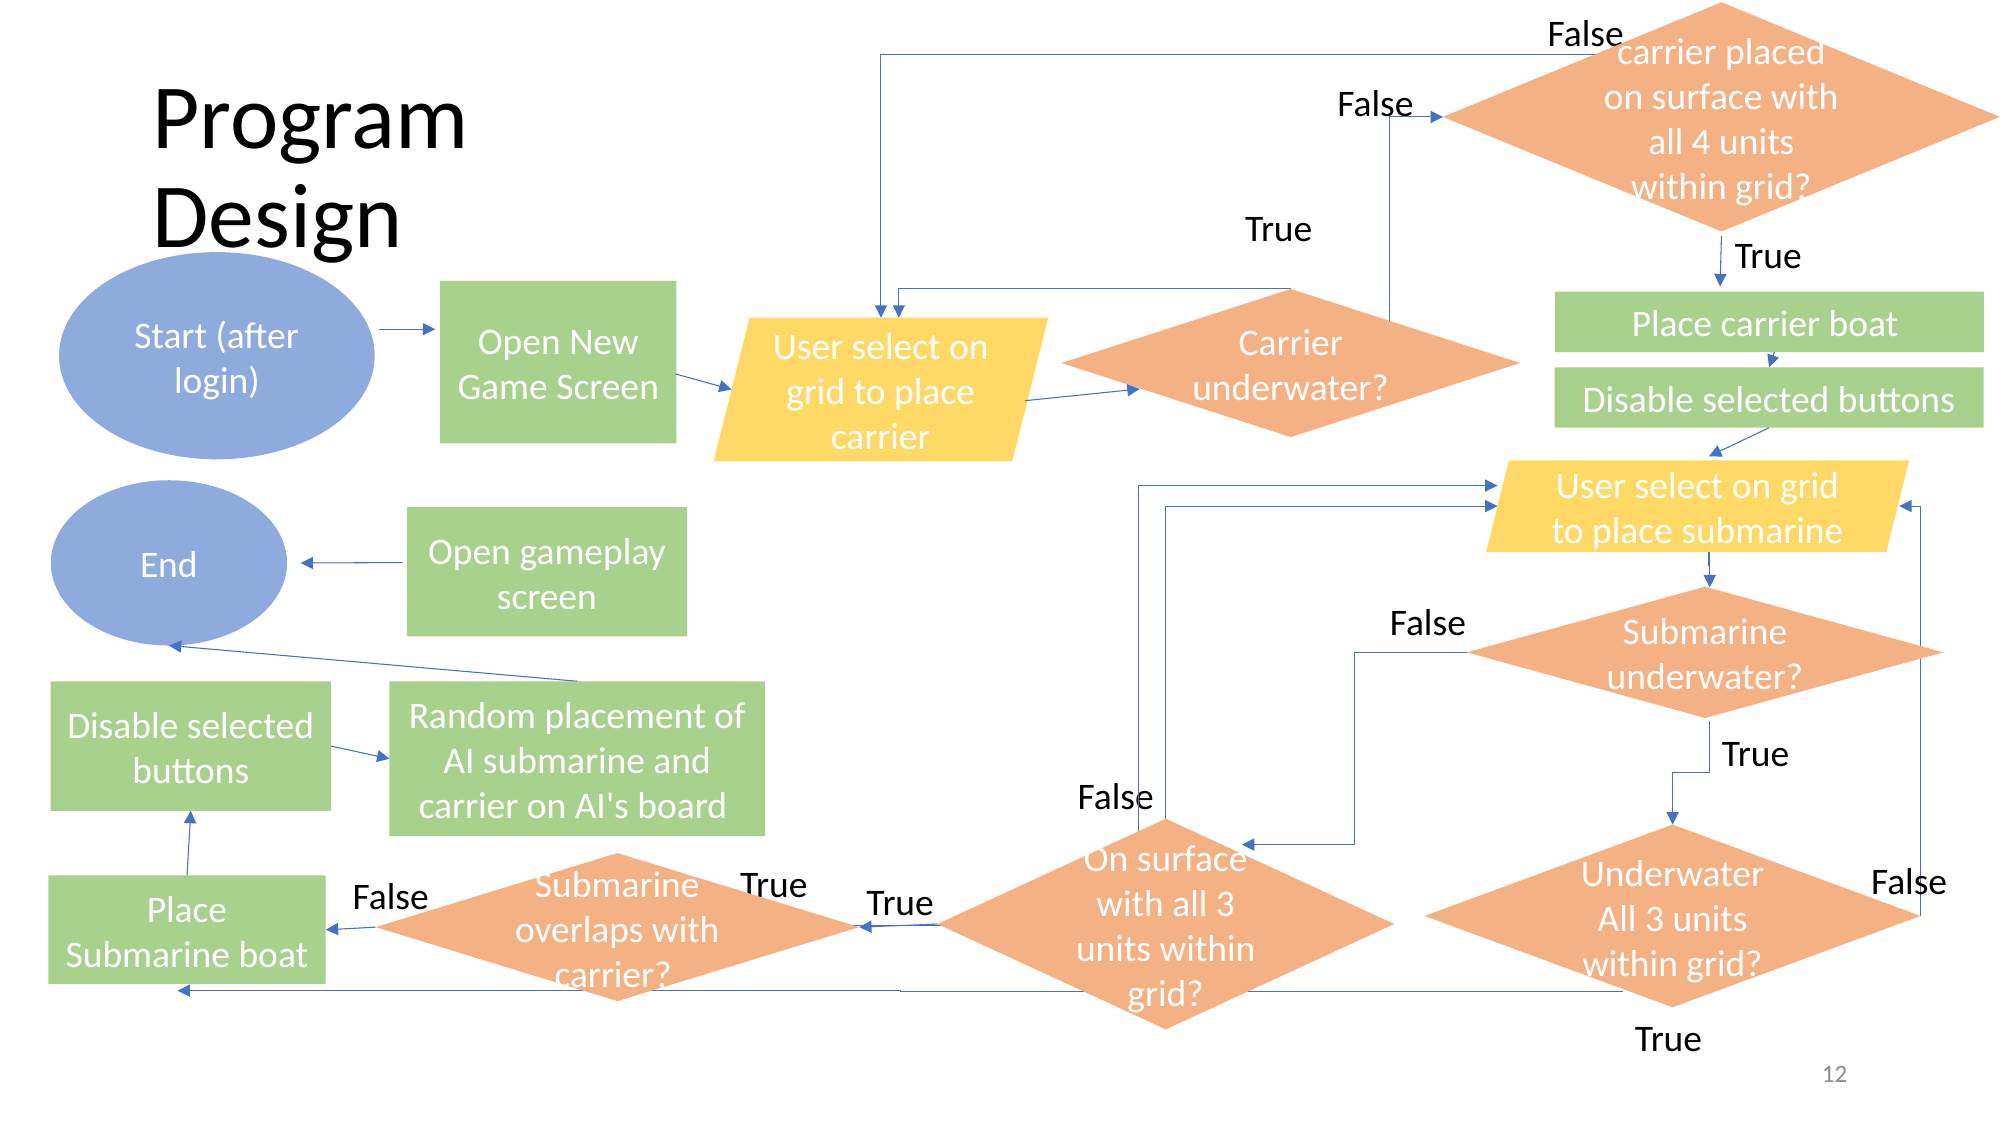

False
carrier placed on surface with all 4 units within grid?
# Program Design
False
True
True
Start (after login)
Open New Game Screen
Carrier underwater?
Place carrier boat
User select on grid to place carrier
Disable selected buttons
User select on grid to place submarine
End
Open gameplay screen
Submarine underwater?
False
Random placement of AI submarine and carrier on AI's board
Disable selected buttons
True
False
On surface with all 3 units within grid?
Underwater All 3 units within grid?
False
True
Submarine overlaps with carrier?
False
True
Place Submarine boat
True
12